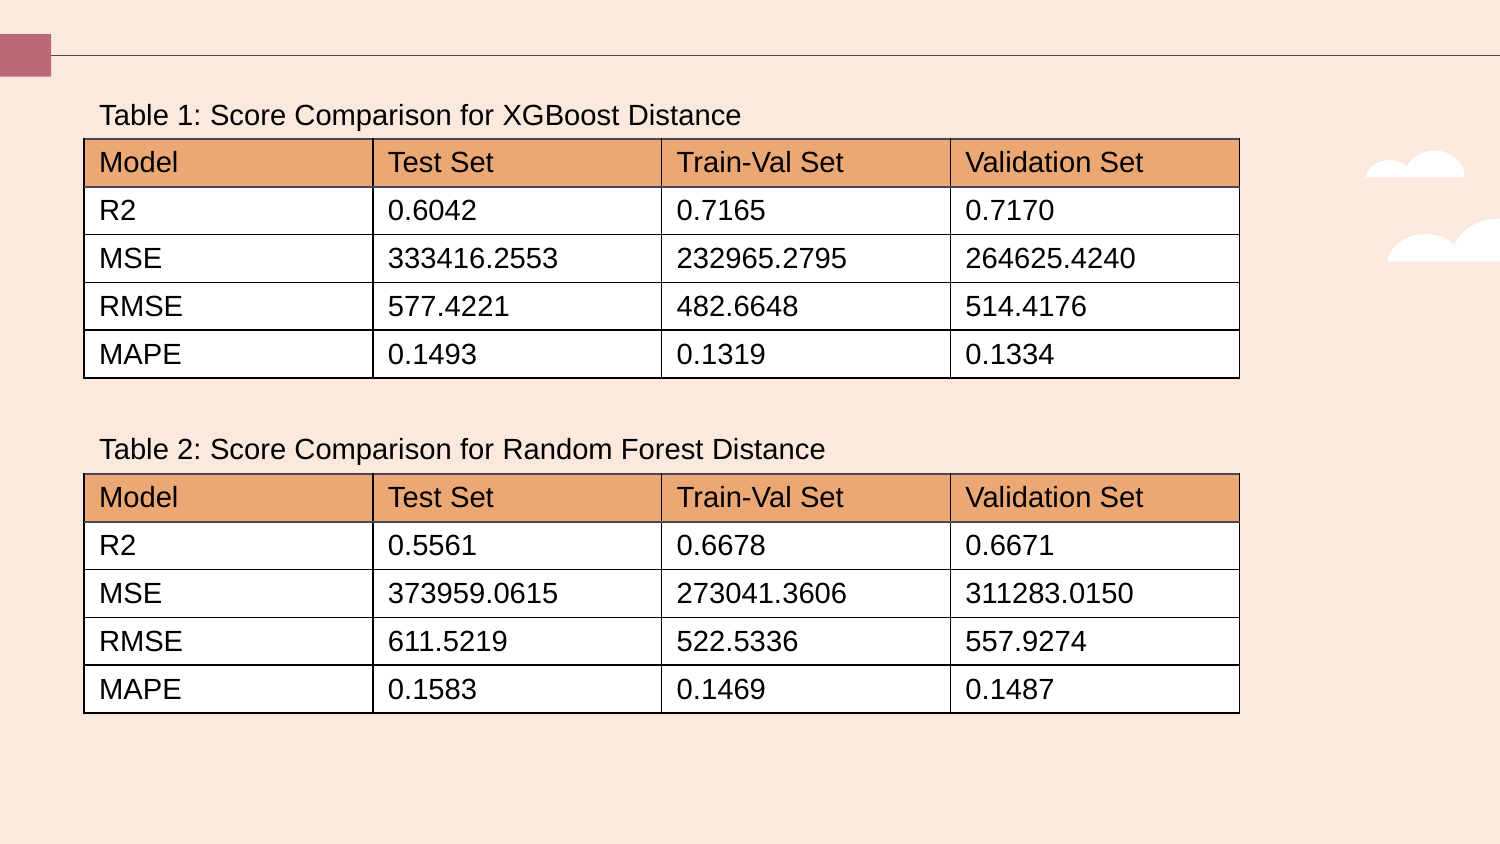

| Table 1: Score Comparison for XGBoost Distance |  |  |  |
| --- | --- | --- | --- |
| Model | Test Set | Train-Val Set | Validation Set |
| R2 | 0.6042 | 0.7165 | 0.7170 |
| MSE | 333416.2553 | 232965.2795 | 264625.4240 |
| RMSE | 577.4221 | 482.6648 | 514.4176 |
| MAPE | 0.1493 | 0.1319 | 0.1334 |
| Table 2: Score Comparison for Random Forest Distance |  |  |  |
| --- | --- | --- | --- |
| Model | Test Set | Train-Val Set | Validation Set |
| R2 | 0.5561 | 0.6678 | 0.6671 |
| MSE | 373959.0615 | 273041.3606 | 311283.0150 |
| RMSE | 611.5219 | 522.5336 | 557.9274 |
| MAPE | 0.1583 | 0.1469 | 0.1487 |